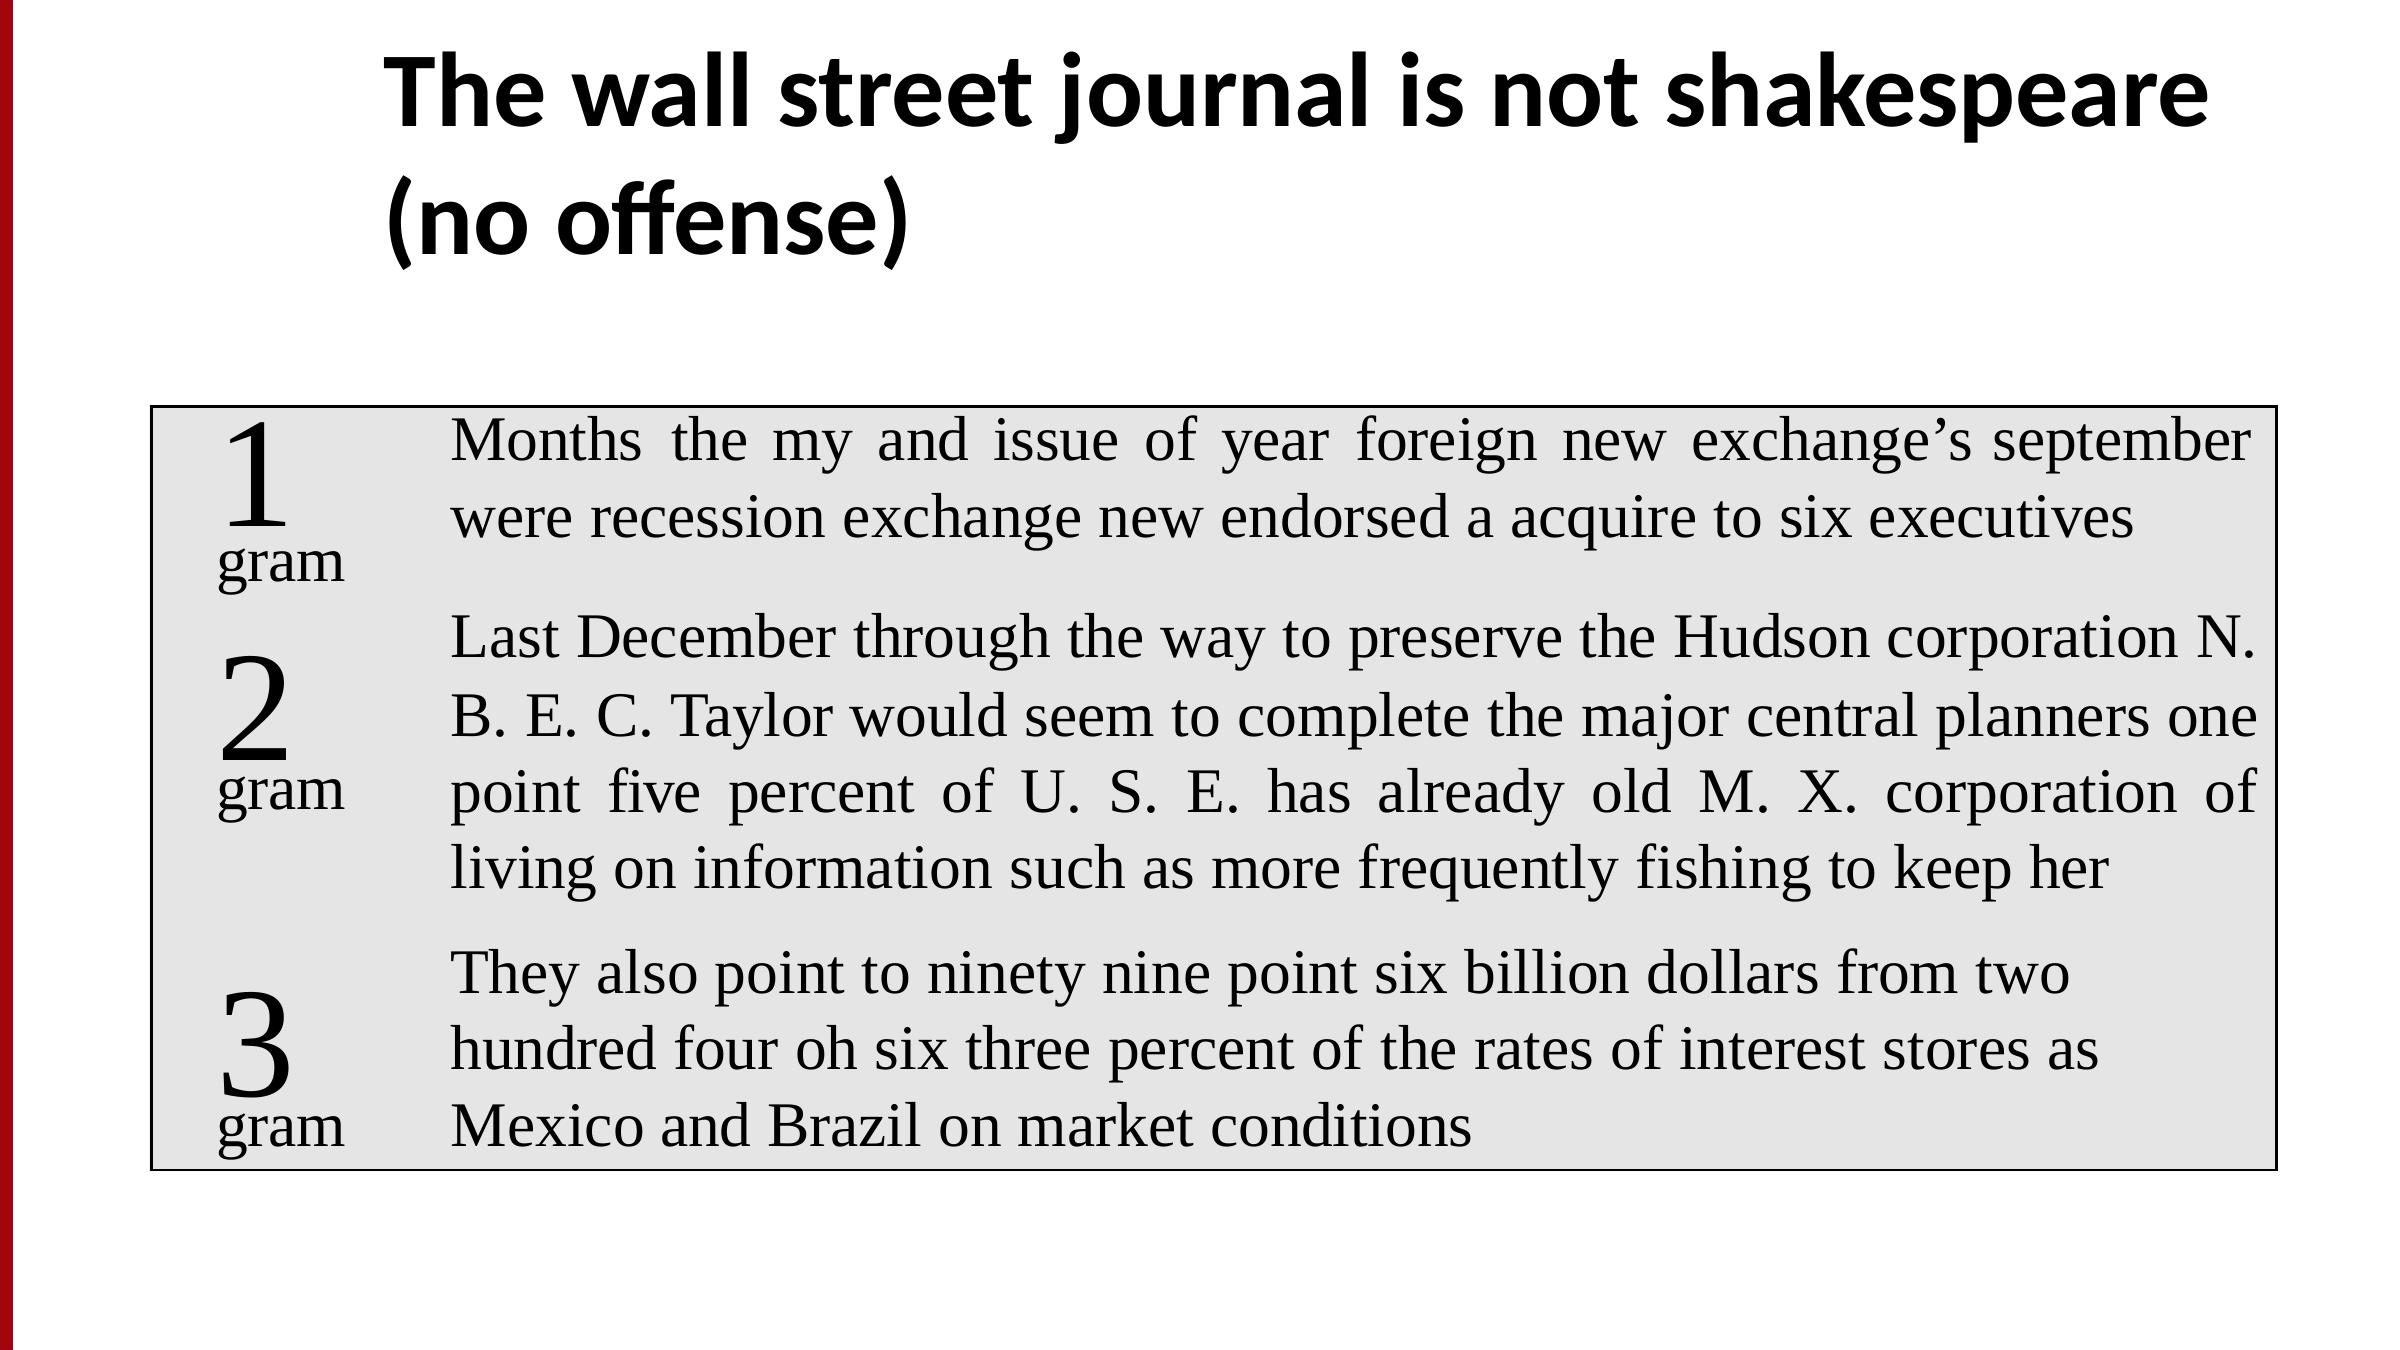

# The wall street journal is not shakespeare (no offense)

1
Months	the my	and issue	of year	foreign new	exchange’s september were recession exchange new endorsed a acquire to six executives
Last December through the way to preserve the Hudson corporation N.
B. E. C. Taylor would seem to complete the major central planners one point five percent of U. S. E. has already old M. X. corporation of living on information such as more frequently fishing to keep her
They also point to ninety nine point six billion dollars from two hundred four oh six three percent of the rates of interest stores as Mexico and Brazil on market conditions

gram
2
gram
3
gram